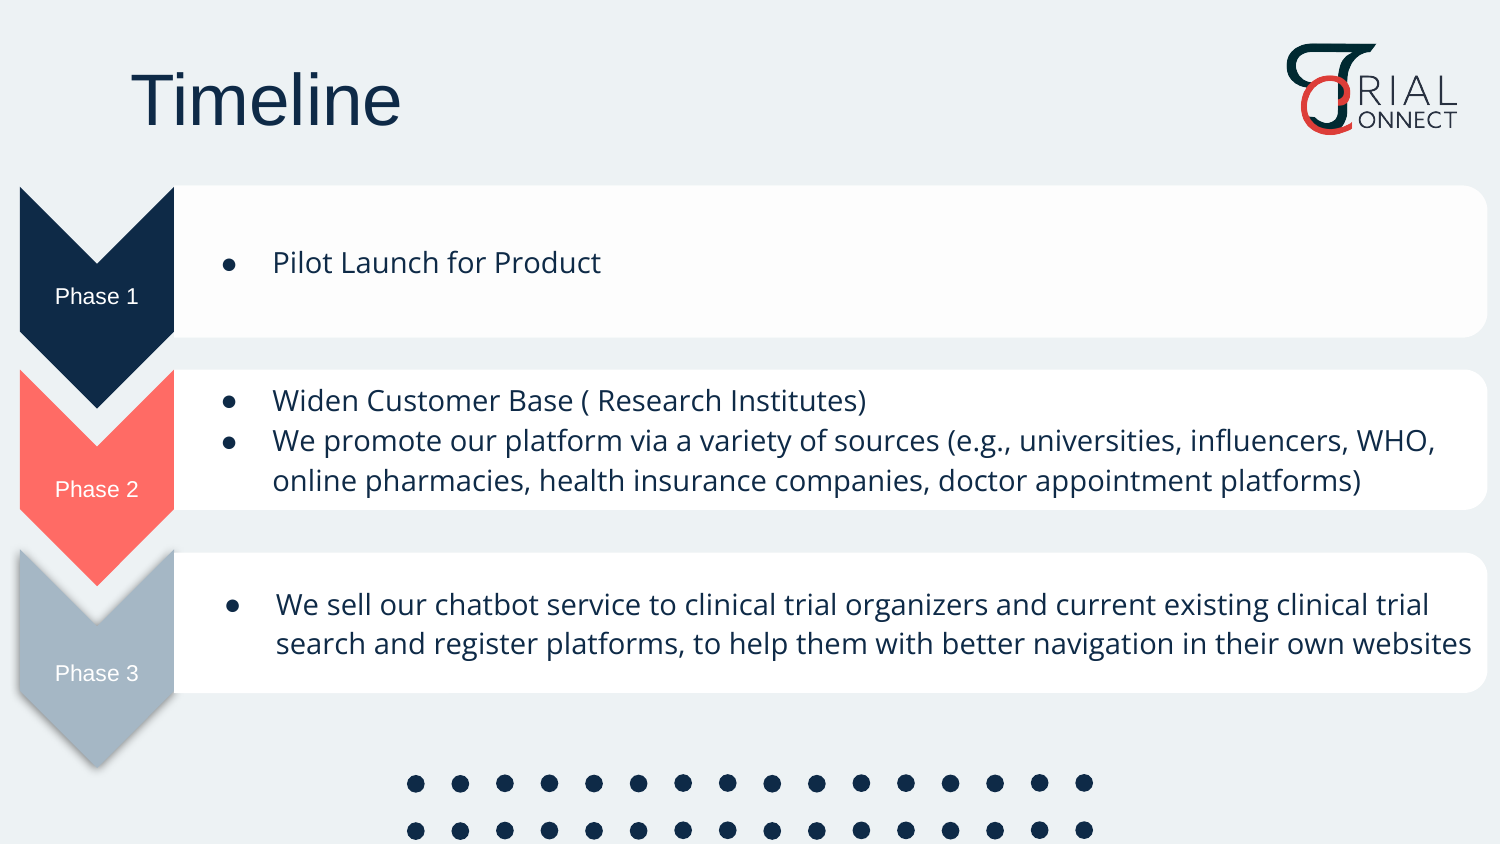

# Timeline
Pilot Launch for Product

Phase 1

Widen Customer Base ( Research Institutes)
We promote our platform via a variety of sources (e.g., universities, influencers, WHO, online pharmacies, health insurance companies, doctor appointment platforms)

Phase 2

We sell our chatbot service to clinical trial organizers and current existing clinical trial search and register platforms, to help them with better navigation in their own websites

Phase 3